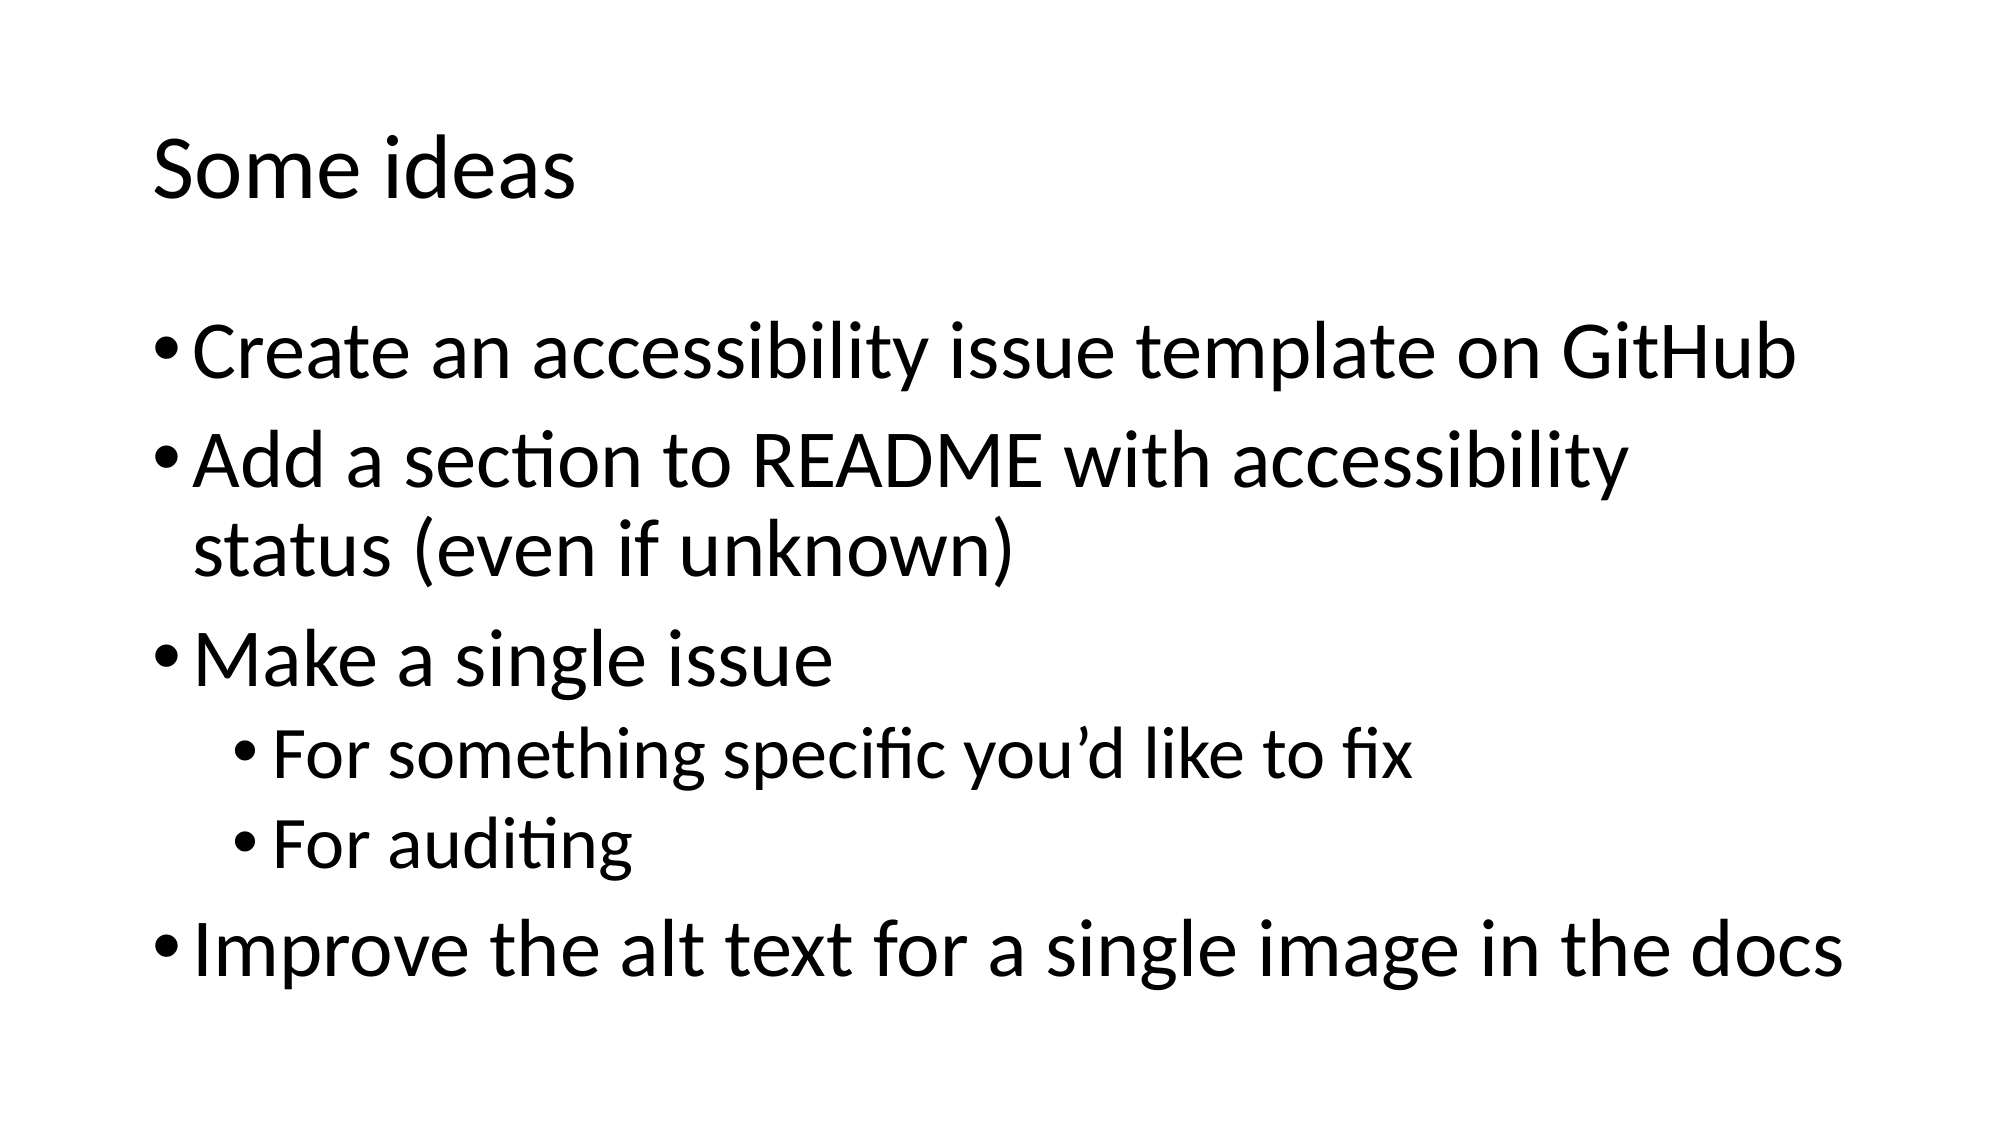

# Some ideas
Create an accessibility issue template on GitHub
Add a section to README with accessibility status (even if unknown)
Make a single issue
For something specific you’d like to fix
For auditing
Improve the alt text for a single image in the docs